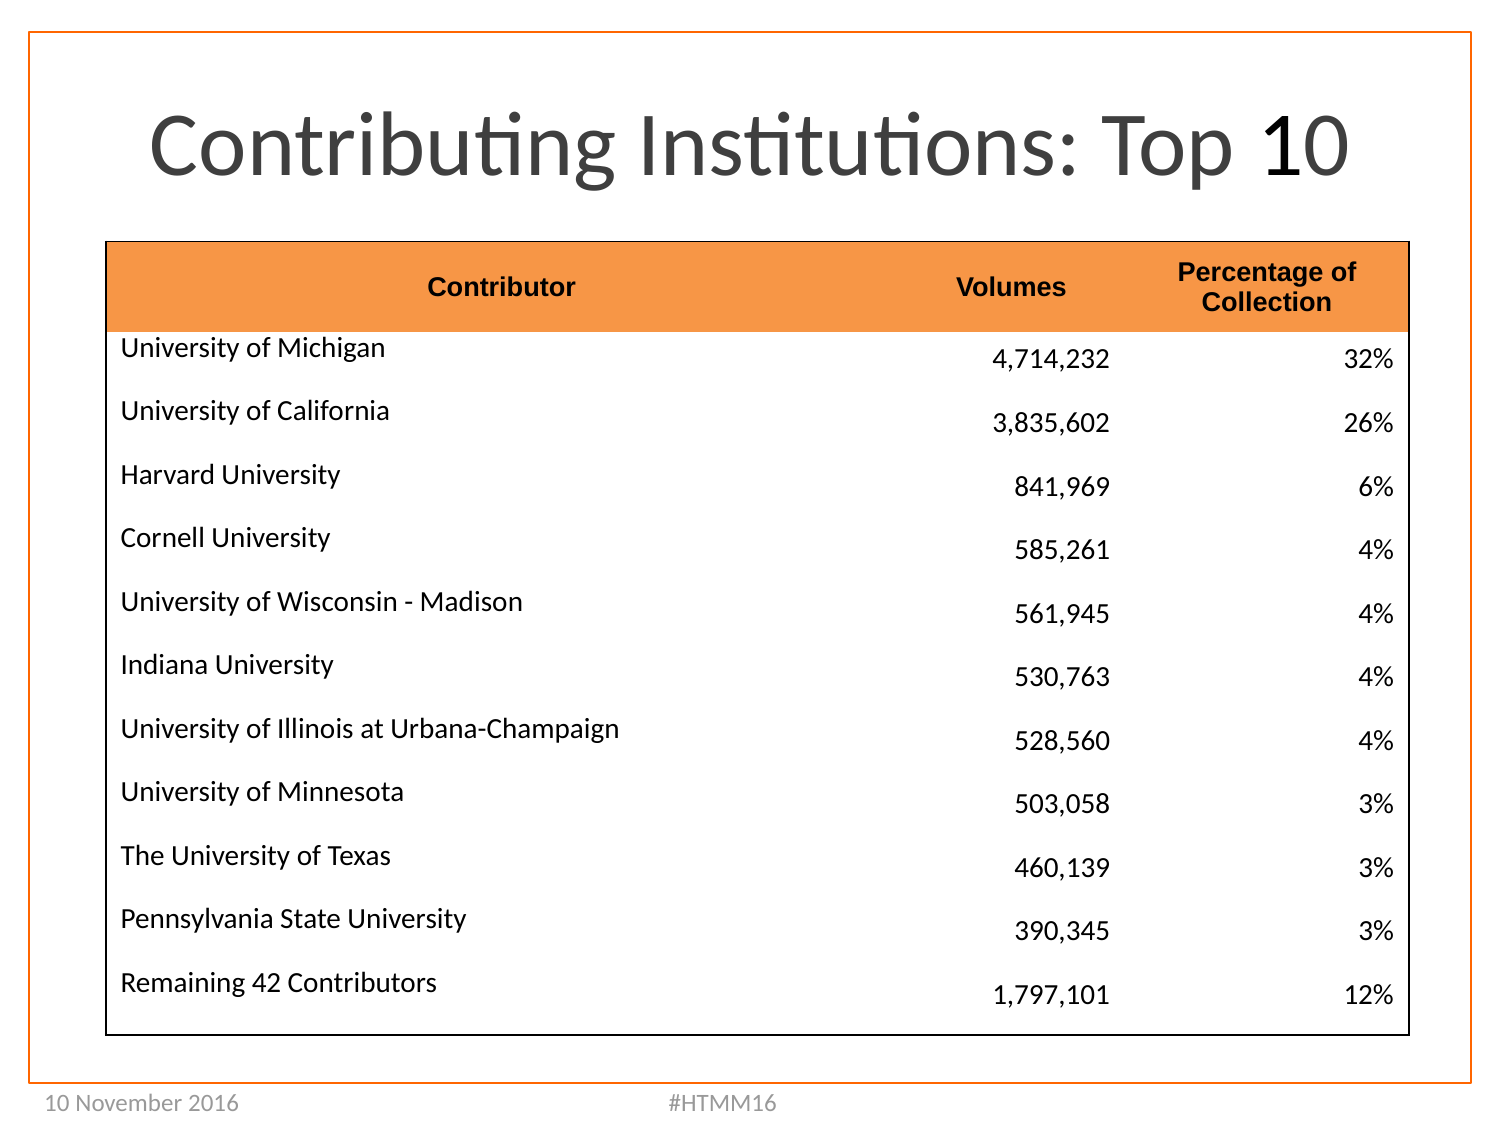

Contributing Institutions: Top 10
| Contributor | Volumes | Percentage of Collection |
| --- | --- | --- |
| University of Michigan | 4,714,232 | 32% |
| University of California | 3,835,602 | 26% |
| Harvard University | 841,969 | 6% |
| Cornell University | 585,261 | 4% |
| University of Wisconsin - Madison | 561,945 | 4% |
| Indiana University | 530,763 | 4% |
| University of Illinois at Urbana-Champaign | 528,560 | 4% |
| University of Minnesota | 503,058 | 3% |
| The University of Texas | 460,139 | 3% |
| Pennsylvania State University | 390,345 | 3% |
| Remaining 42 Contributors | 1,797,101 | 12% |